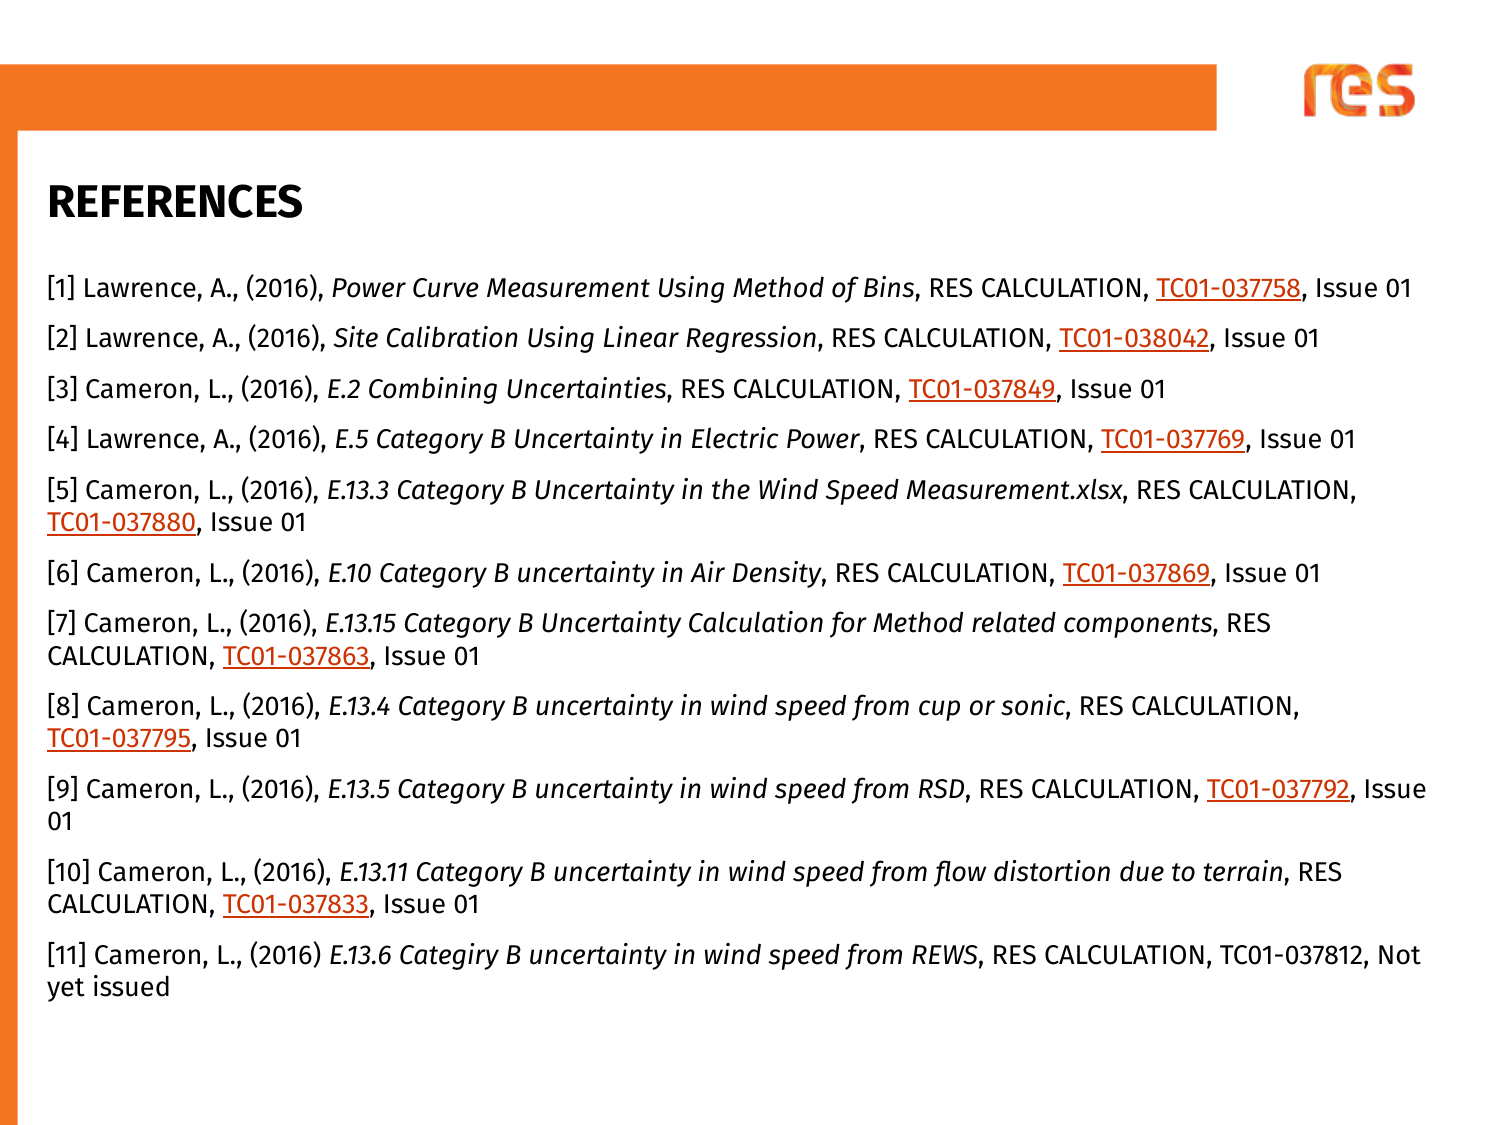

REFERENCES

[1] Lawrence, A., (2016), Power Curve Measurement Using Method of Bins, RES CALCULATION, TC01-037758, Issue 01
[2] Lawrence, A., (2016), Site Calibration Using Linear Regression, RES CALCULATION, TC01-038042, Issue 01
[3] Cameron, L., (2016), E.2 Combining Uncertainties, RES CALCULATION, TC01-037849, Issue 01
[4] Lawrence, A., (2016), E.5 Category B Uncertainty in Electric Power, RES CALCULATION, TC01-037769, Issue 01
[5] Cameron, L., (2016), E.13.3 Category B Uncertainty in the Wind Speed Measurement.xlsx, RES CALCULATION, TC01-037880, Issue 01
[6] Cameron, L., (2016), E.10 Category B uncertainty in Air Density, RES CALCULATION, TC01-037869, Issue 01
[7] Cameron, L., (2016), E.13.15 Category B Uncertainty Calculation for Method related components, RES CALCULATION, TC01-037863, Issue 01
[8] Cameron, L., (2016), E.13.4 Category B uncertainty in wind speed from cup or sonic, RES CALCULATION, TC01-037795, Issue 01
[9] Cameron, L., (2016), E.13.5 Category B uncertainty in wind speed from RSD, RES CALCULATION, TC01-037792, Issue 01
[10] Cameron, L., (2016), E.13.11 Category B uncertainty in wind speed from flow distortion due to terrain, RES CALCULATION, TC01-037833, Issue 01
[11] Cameron, L., (2016) E.13.6 Categiry B uncertainty in wind speed from REWS, RES CALCULATION, TC01-037812, Not yet issued